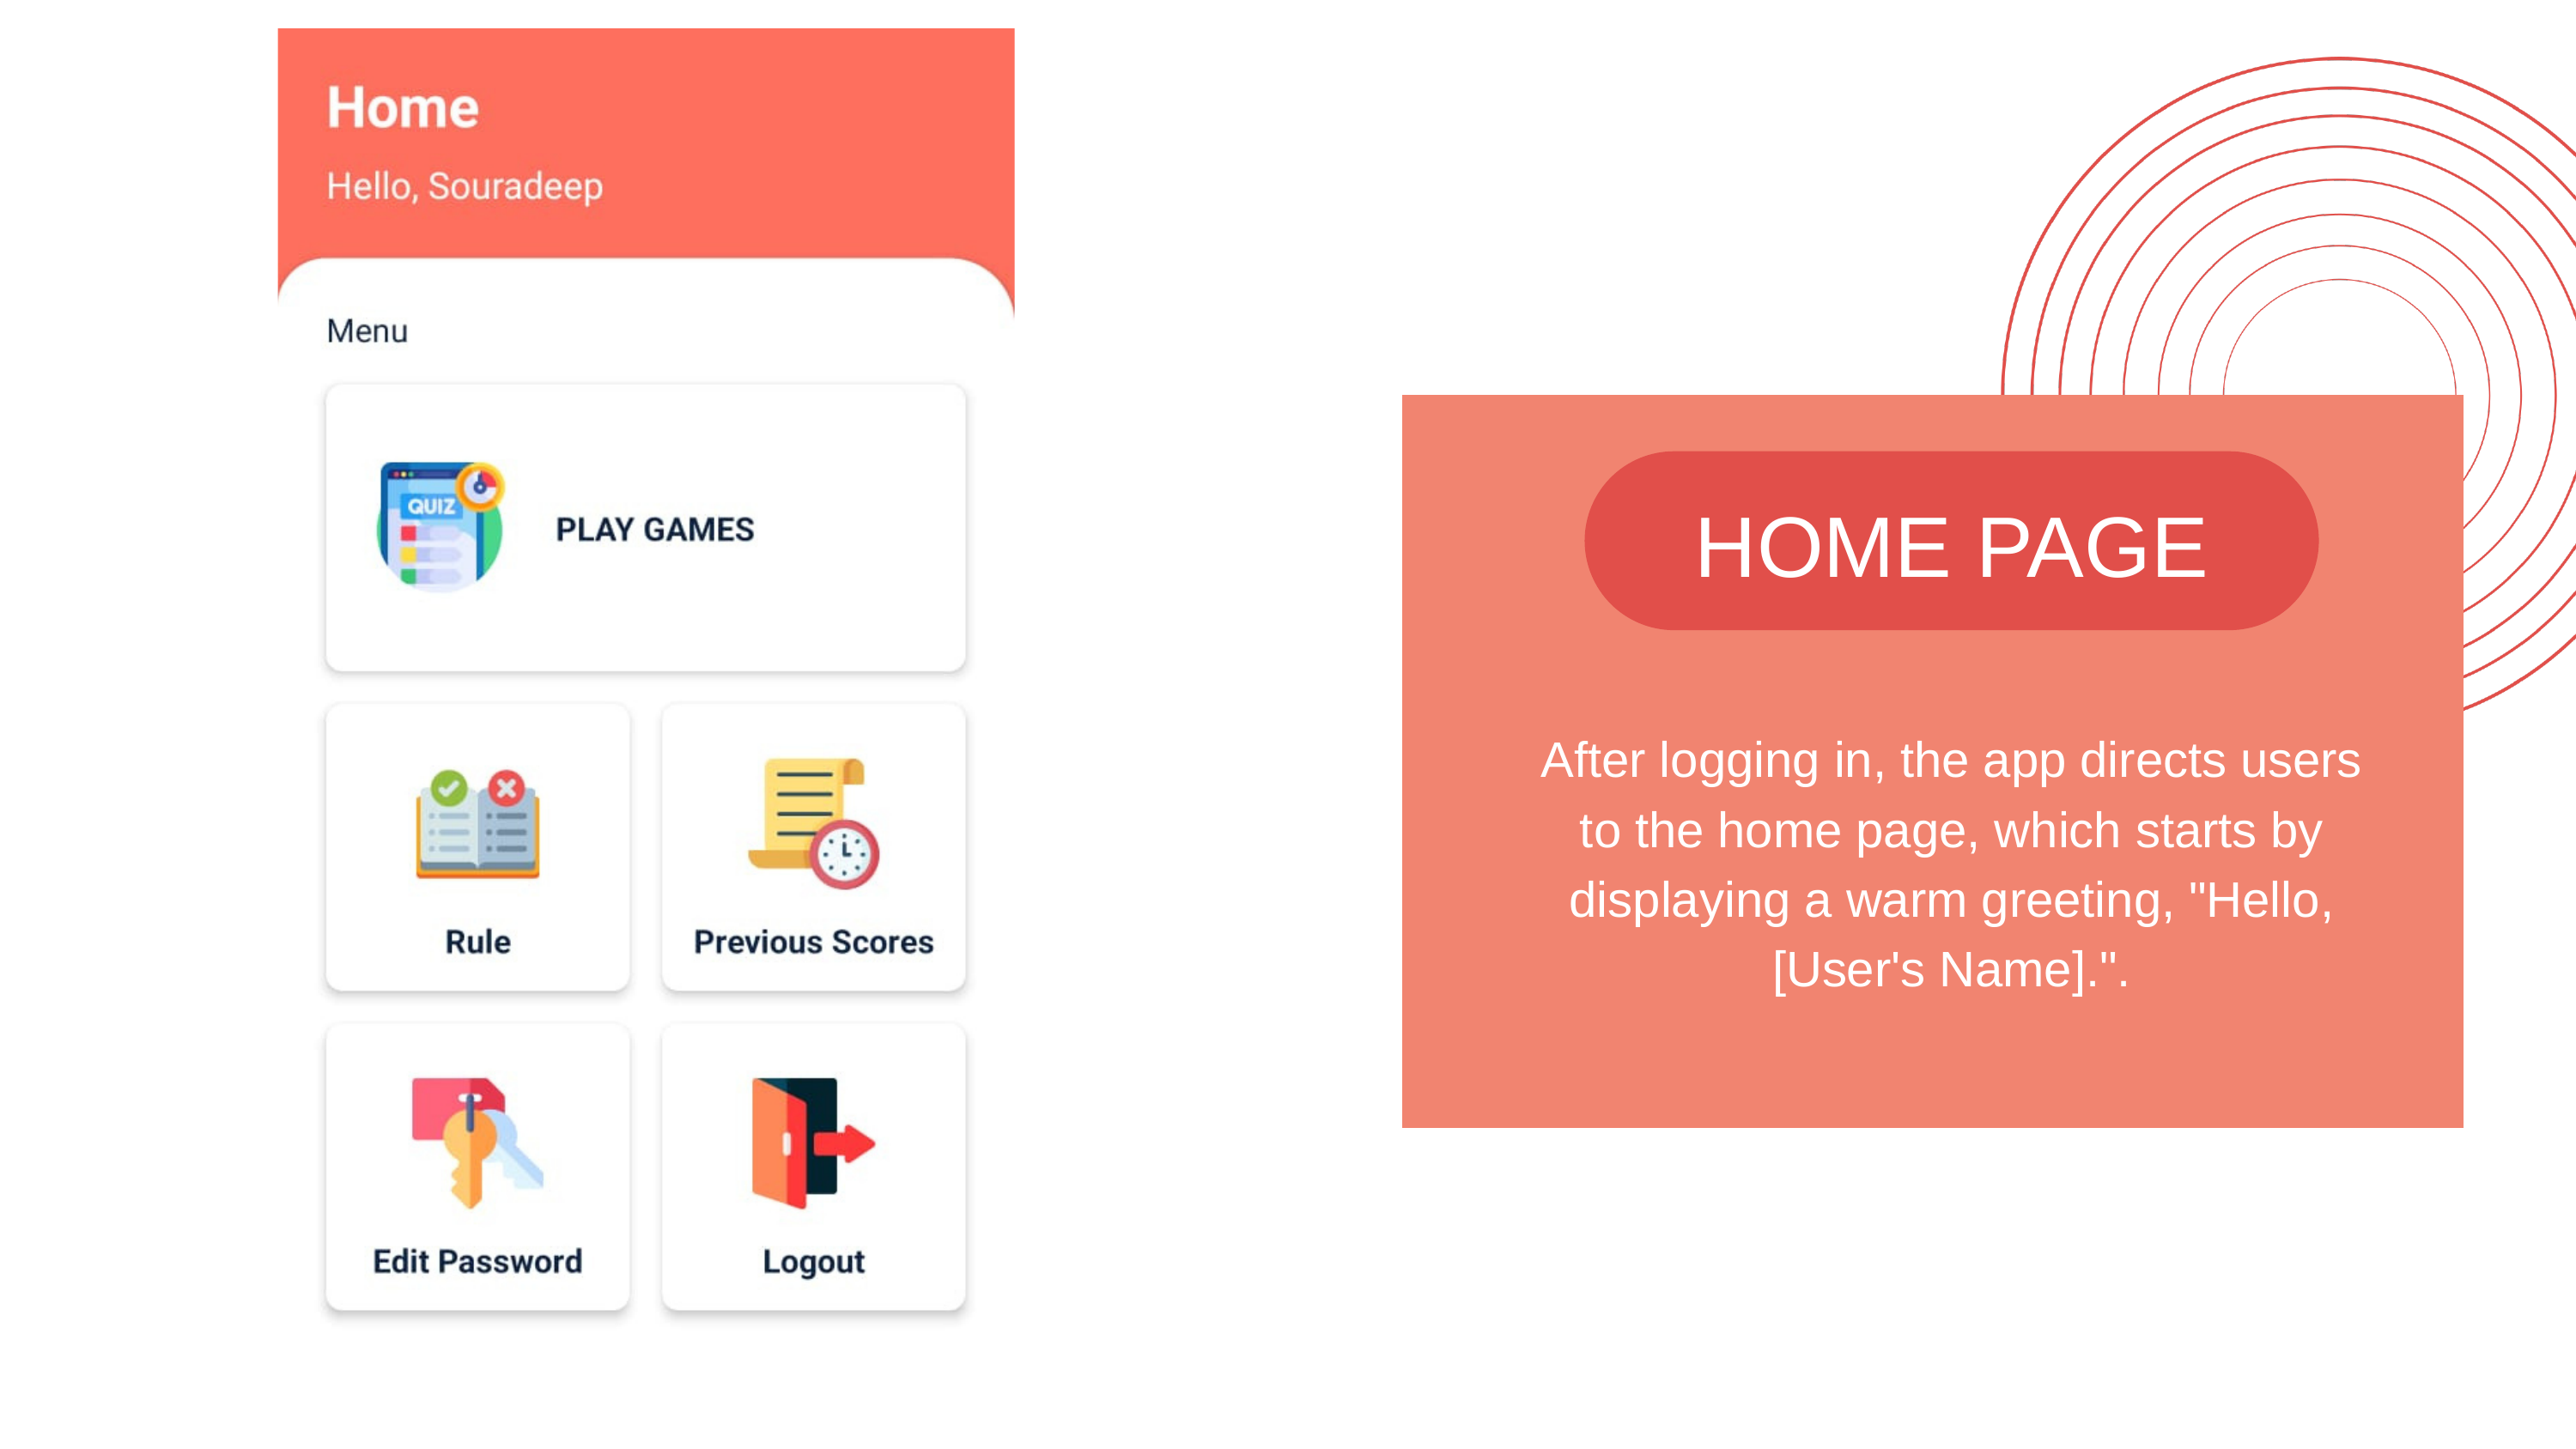

HOME PAGE
After logging in, the app directs users to the home page, which starts by displaying a warm greeting, "Hello, [User's Name].".